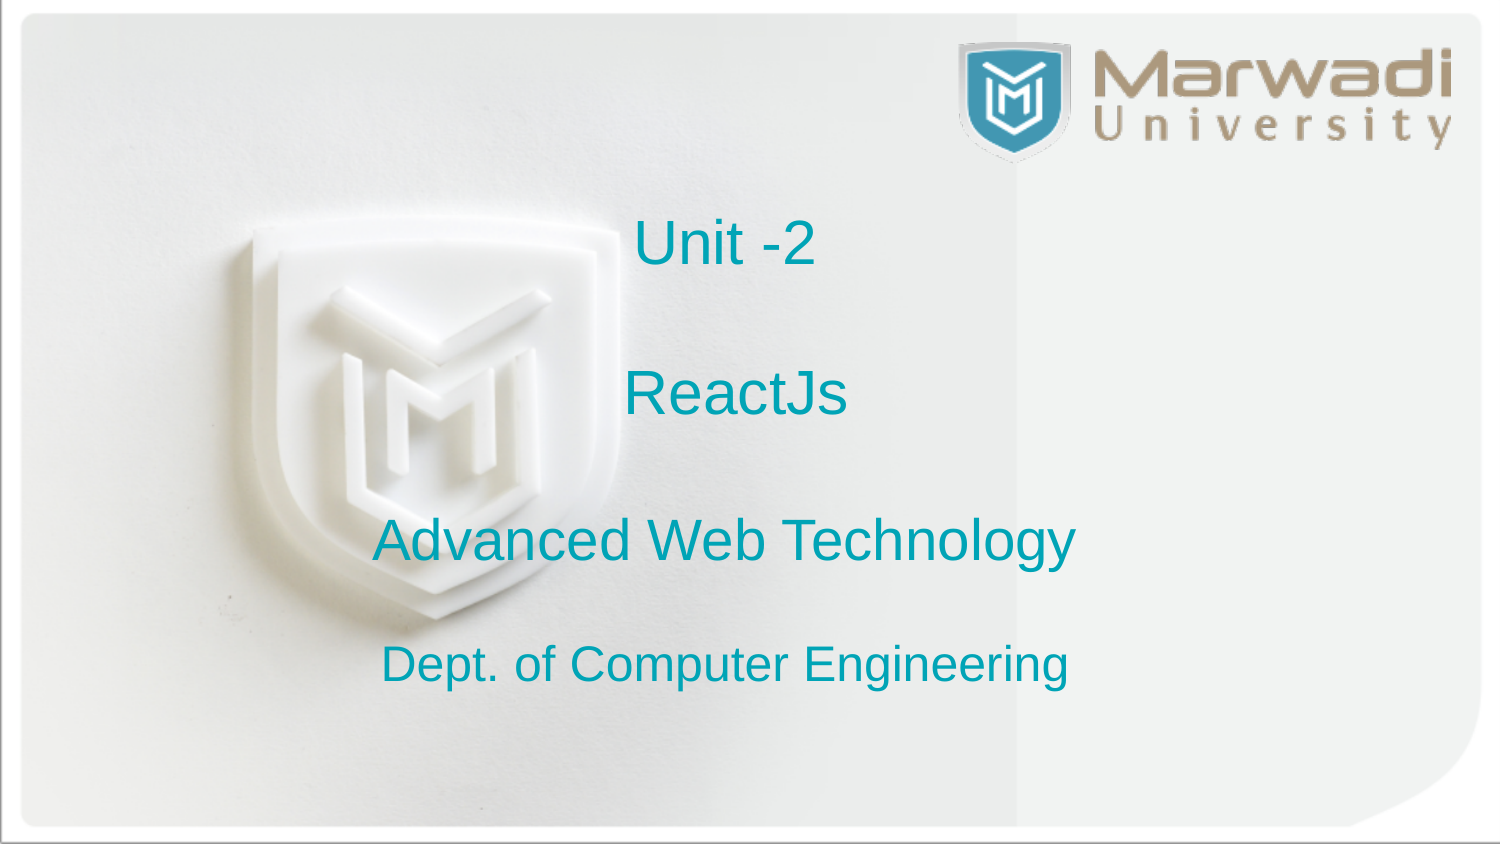

Unit -2

	         ReactJs

Advanced Web Technology

Dept. of Computer Engineering